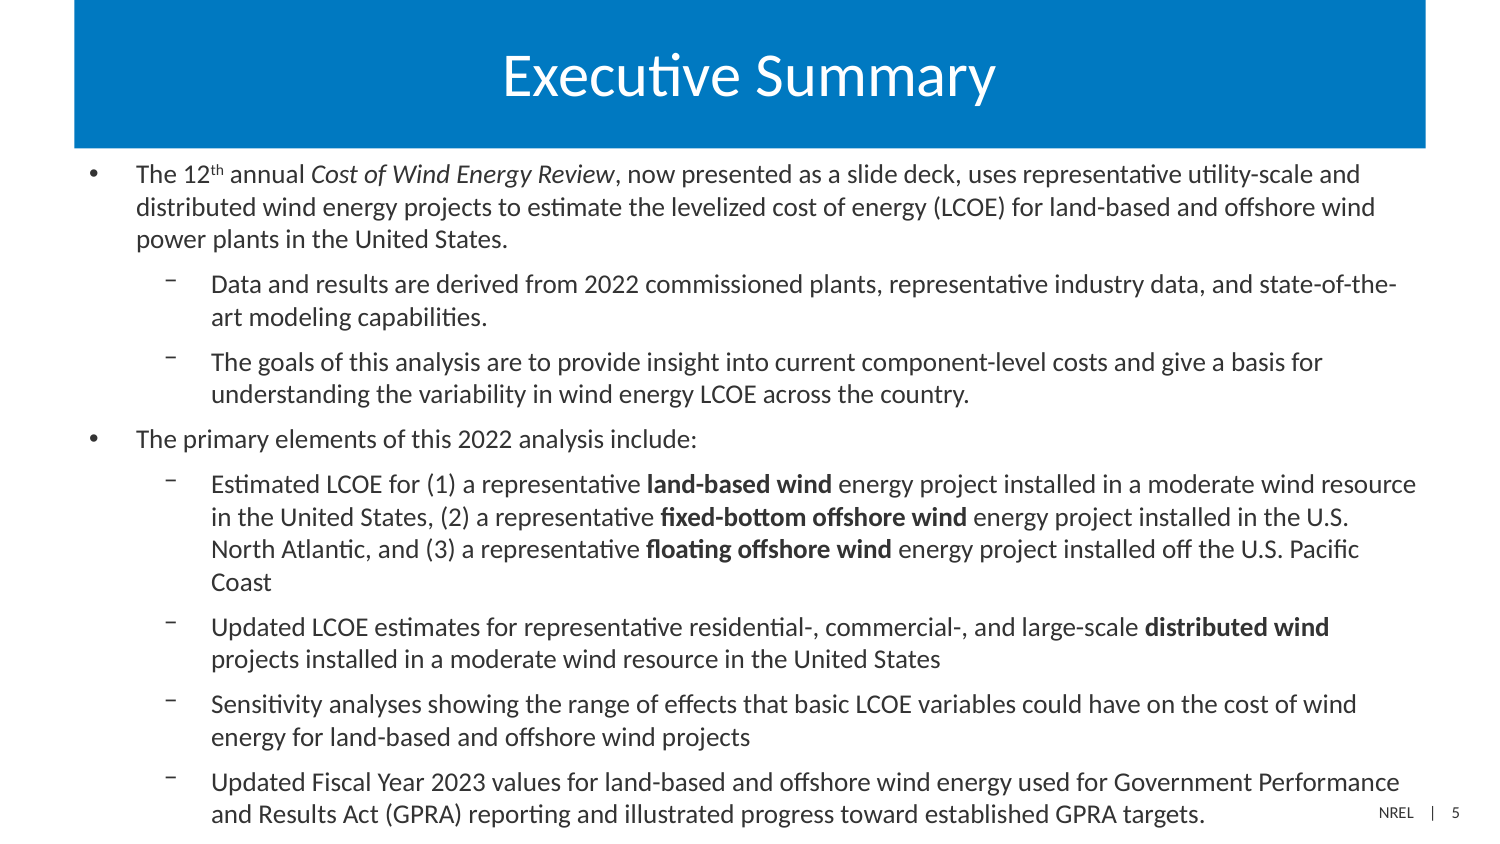

# Executive Summary
The 12th annual Cost of Wind Energy Review, now presented as a slide deck, uses representative utility-scale and distributed wind energy projects to estimate the levelized cost of energy (LCOE) for land-based and offshore wind power plants in the United States.
Data and results are derived from 2022 commissioned plants, representative industry data, and state-of-the-art modeling capabilities.
The goals of this analysis are to provide insight into current component-level costs and give a basis for understanding the variability in wind energy LCOE across the country.
The primary elements of this 2022 analysis include:
Estimated LCOE for (1) a representative land-based wind energy project installed in a moderate wind resource in the United States, (2) a representative fixed-bottom offshore wind energy project installed in the U.S. North Atlantic, and (3) a representative floating offshore wind energy project installed off the U.S. Pacific Coast
Updated LCOE estimates for representative residential-, commercial-, and large-scale distributed wind projects installed in a moderate wind resource in the United States
Sensitivity analyses showing the range of effects that basic LCOE variables could have on the cost of wind energy for land-based and offshore wind projects
Updated Fiscal Year 2023 values for land-based and offshore wind energy used for Government Performance and Results Act (GPRA) reporting and illustrated progress toward established GPRA targets.